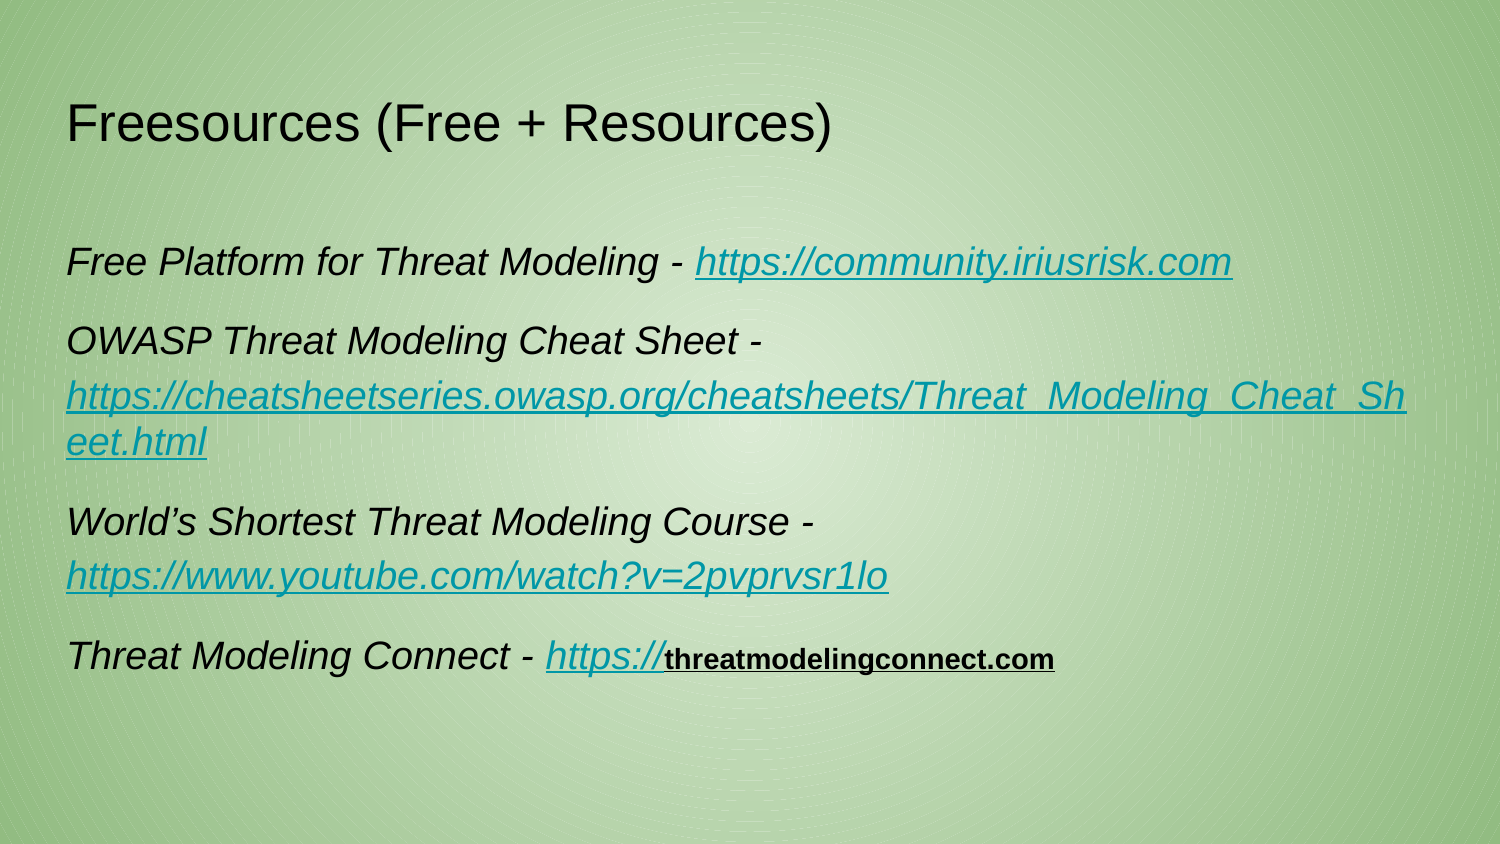

# Freesources (Free + Resources)
Free Platform for Threat Modeling - https://community.iriusrisk.com
OWASP Threat Modeling Cheat Sheet - https://cheatsheetseries.owasp.org/cheatsheets/Threat_Modeling_Cheat_Sheet.html
World’s Shortest Threat Modeling Course - https://www.youtube.com/watch?v=2pvprvsr1lo
Threat Modeling Connect - https://threatmodelingconnect.com